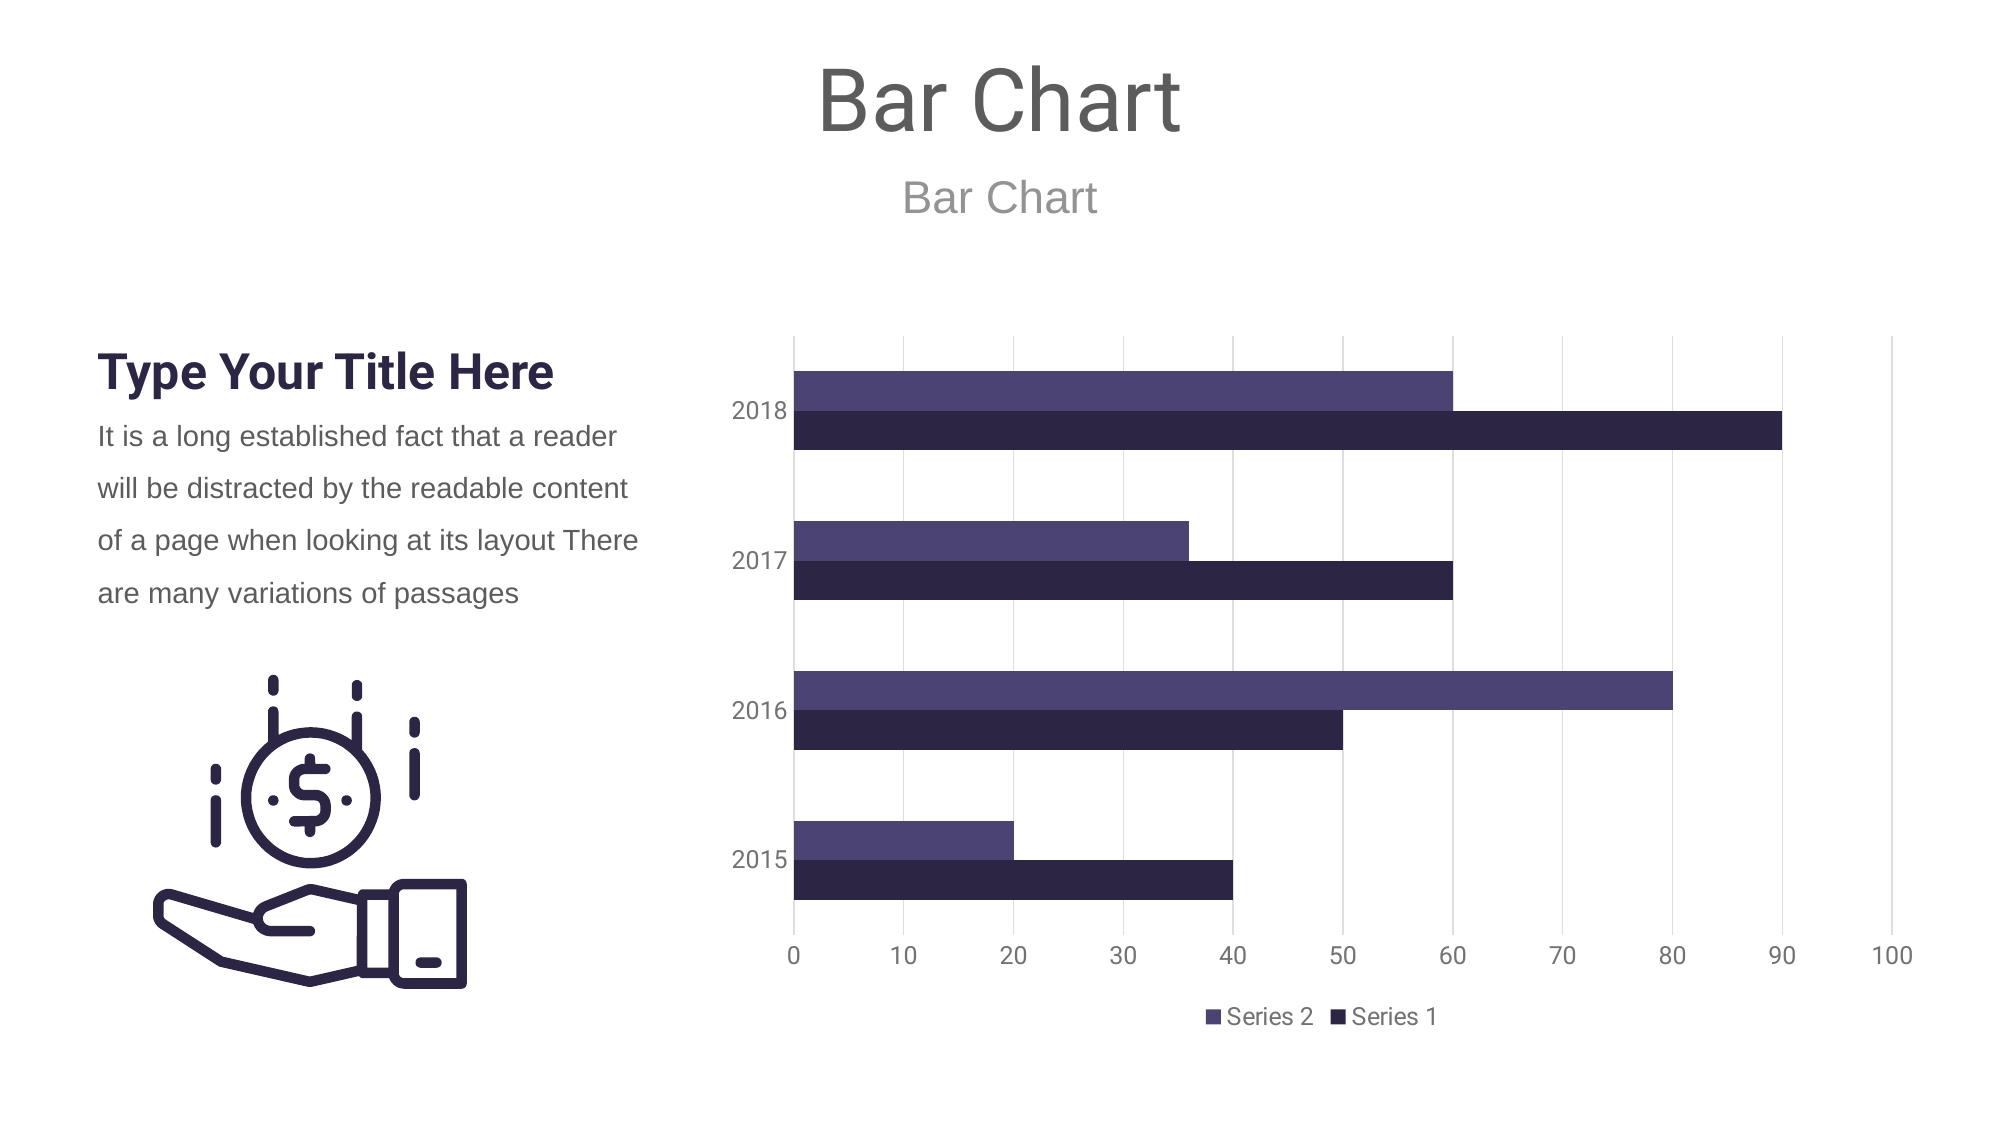

# Bar Chart
Bar Chart
Type Your Title Here
It is a long established fact that a reader will be distracted by the readable content of a page when looking at its layout There are many variations of passages

### Chart

| Category | Series 1 | Series 2 |
|---|---|---|
| 2015 | 40.0 | 20.0 |
| 2016 | 50.0 | 80.0 |
| 2017 | 60.0 | 36.0 |
| 2018 | 90.0 | 60.0 |